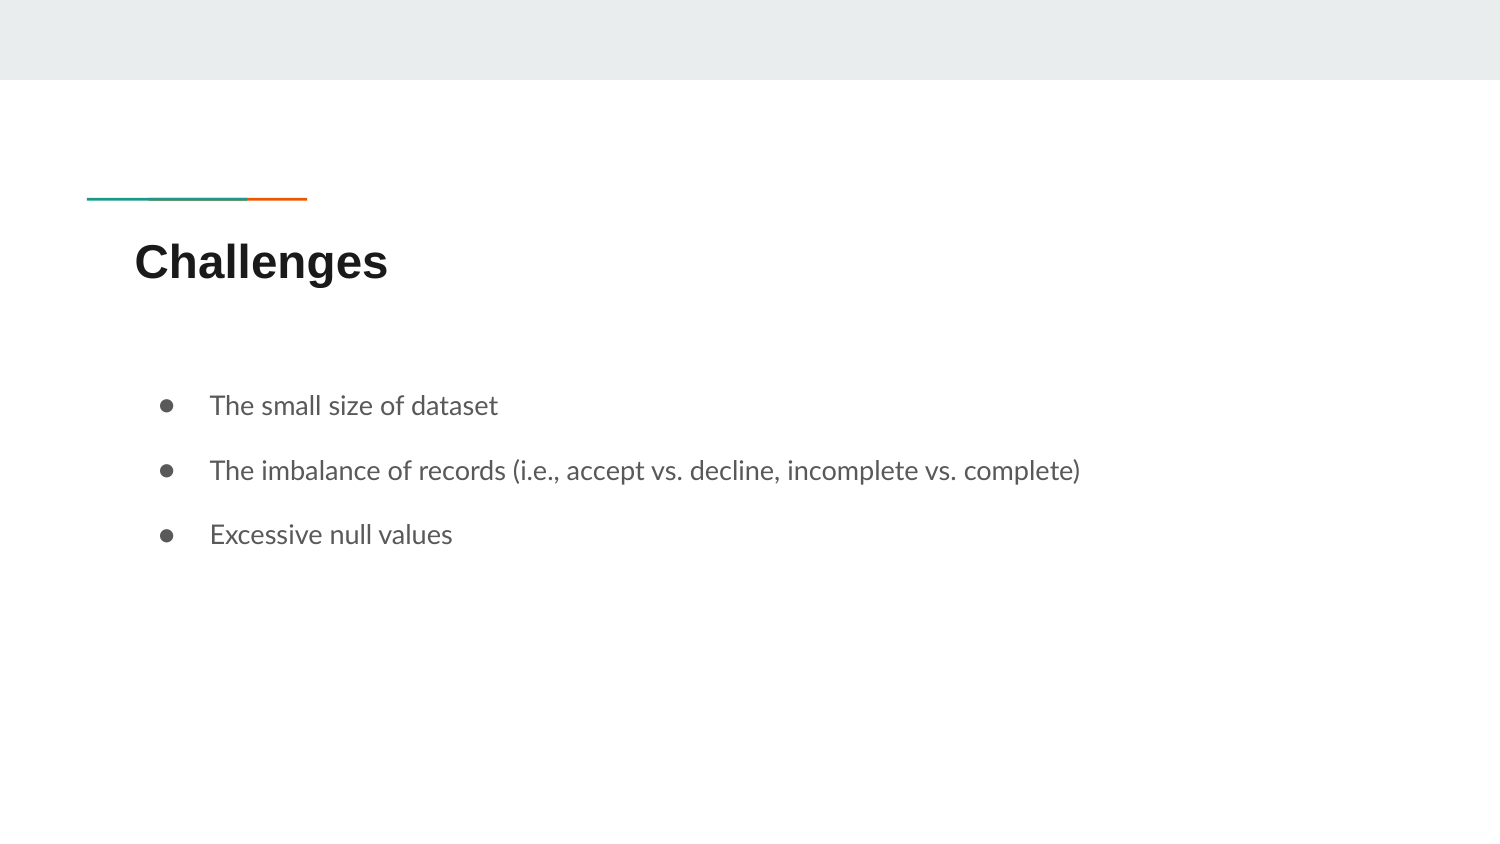

# Challenges
The small size of dataset
The imbalance of records (i.e., accept vs. decline, incomplete vs. complete)
Excessive null values